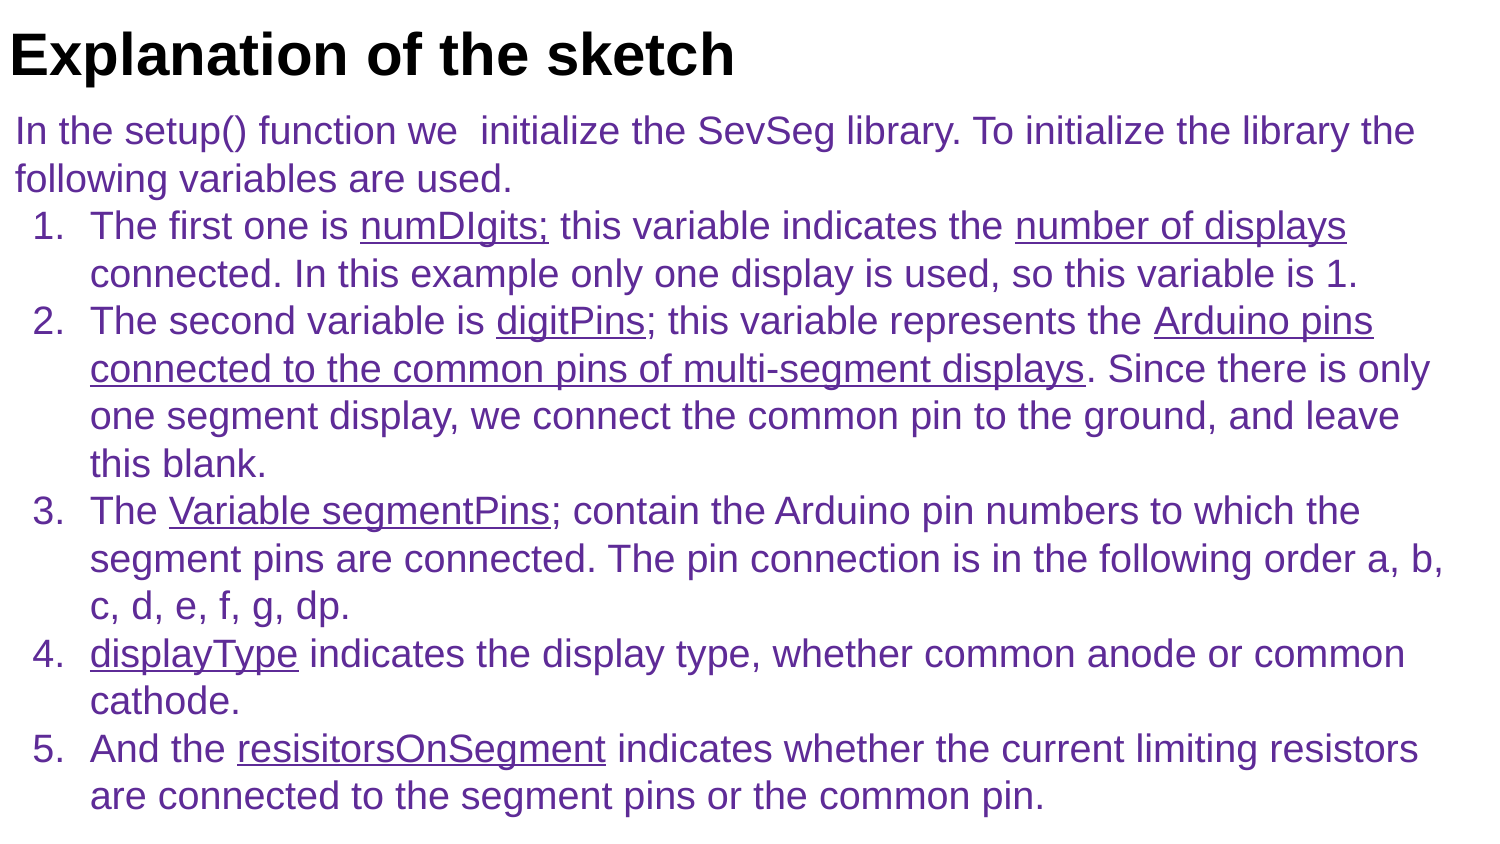

# Explanation of the sketch
In the setup() function we  initialize the SevSeg library. To initialize the library the following variables are used.
The first one is numDIgits; this variable indicates the number of displays connected. In this example only one display is used, so this variable is 1.
The second variable is digitPins; this variable represents the Arduino pins connected to the common pins of multi-segment displays. Since there is only one segment display, we connect the common pin to the ground, and leave this blank.
The Variable segmentPins; contain the Arduino pin numbers to which the segment pins are connected. The pin connection is in the following order a, b, c, d, e, f, g, dp.
displayType indicates the display type, whether common anode or common cathode.
And the resisitorsOnSegment indicates whether the current limiting resistors are connected to the segment pins or the common pin.